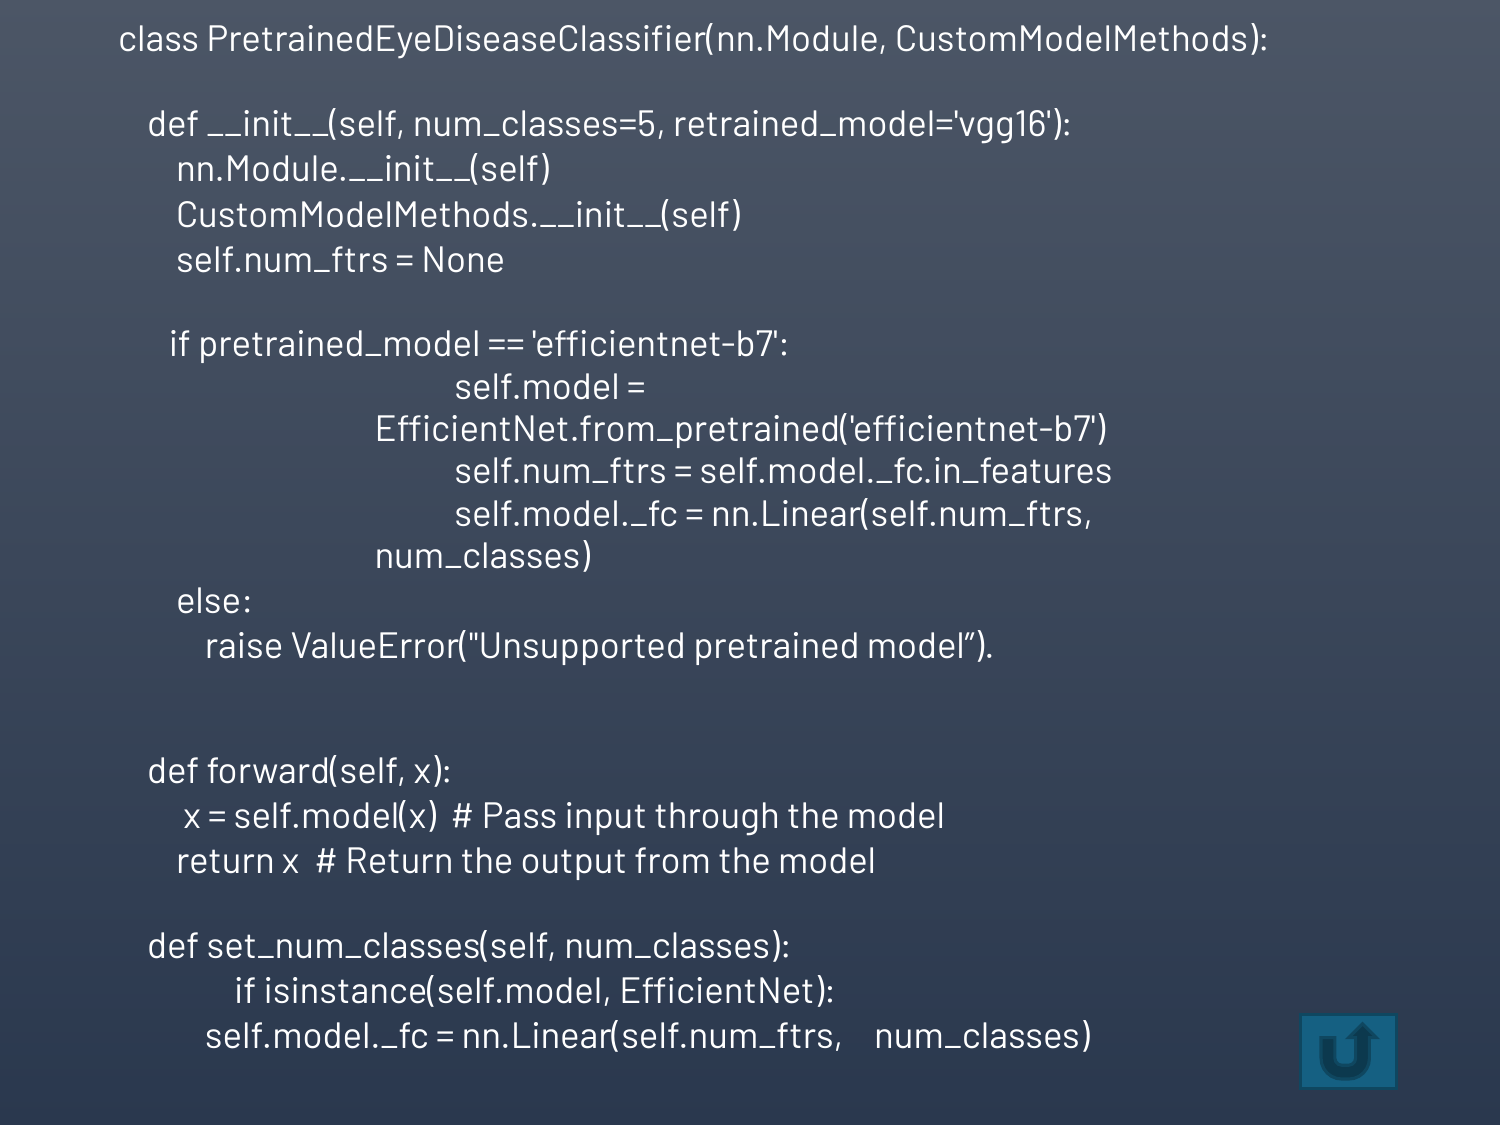

class PretrainedEyeDiseaseClassifier(nn.Module, CustomModelMethods):
   
    def __init__(self, num_classes=5, retrained_model='vgg16'):
        nn.Module.__init__(self)
        CustomModelMethods.__init__(self)
        self.num_ftrs = None
       if pretrained_model == 'efficientnet-b7':
            self.model =
 EfficientNet.from_pretrained('efficientnet-b7')
            self.num_ftrs = self.model._fc.in_features
            self.model._fc = nn.Linear(self.num_ftrs,
 num_classes)
        else:
            raise ValueError("Unsupported pretrained model”).
   
    def forward(self, x):
         x = self.model(x)  # Pass input through the model
        return x  # Return the output from the model
    def set_num_classes(self, num_classes):
                if isinstance(self.model, EfficientNet):
            self.model._fc = nn.Linear(self.num_ftrs,  									num_classes)